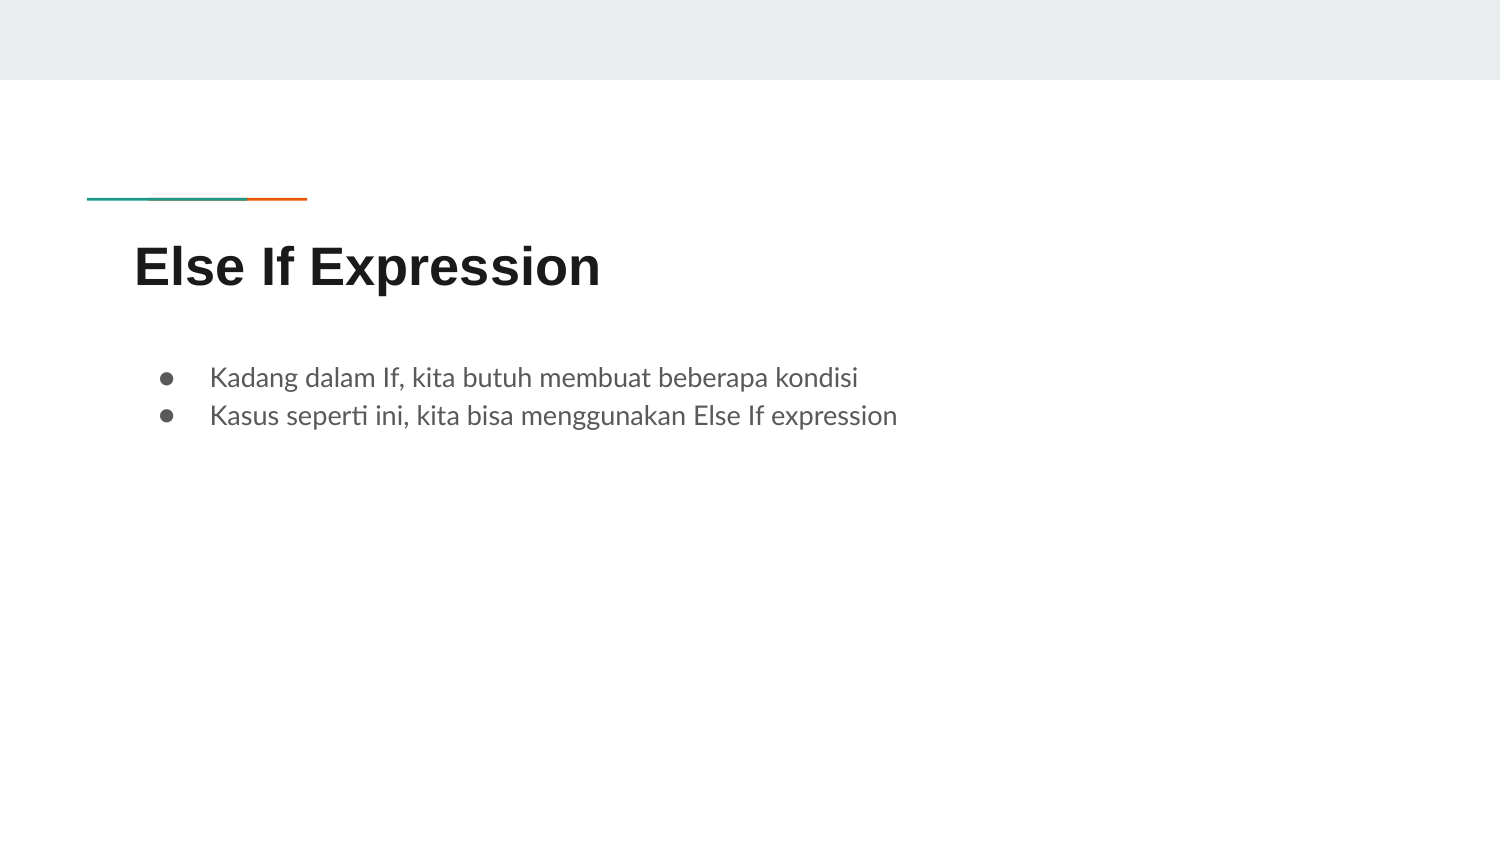

# Else If Expression
Kadang dalam If, kita butuh membuat beberapa kondisi
Kasus seperti ini, kita bisa menggunakan Else If expression